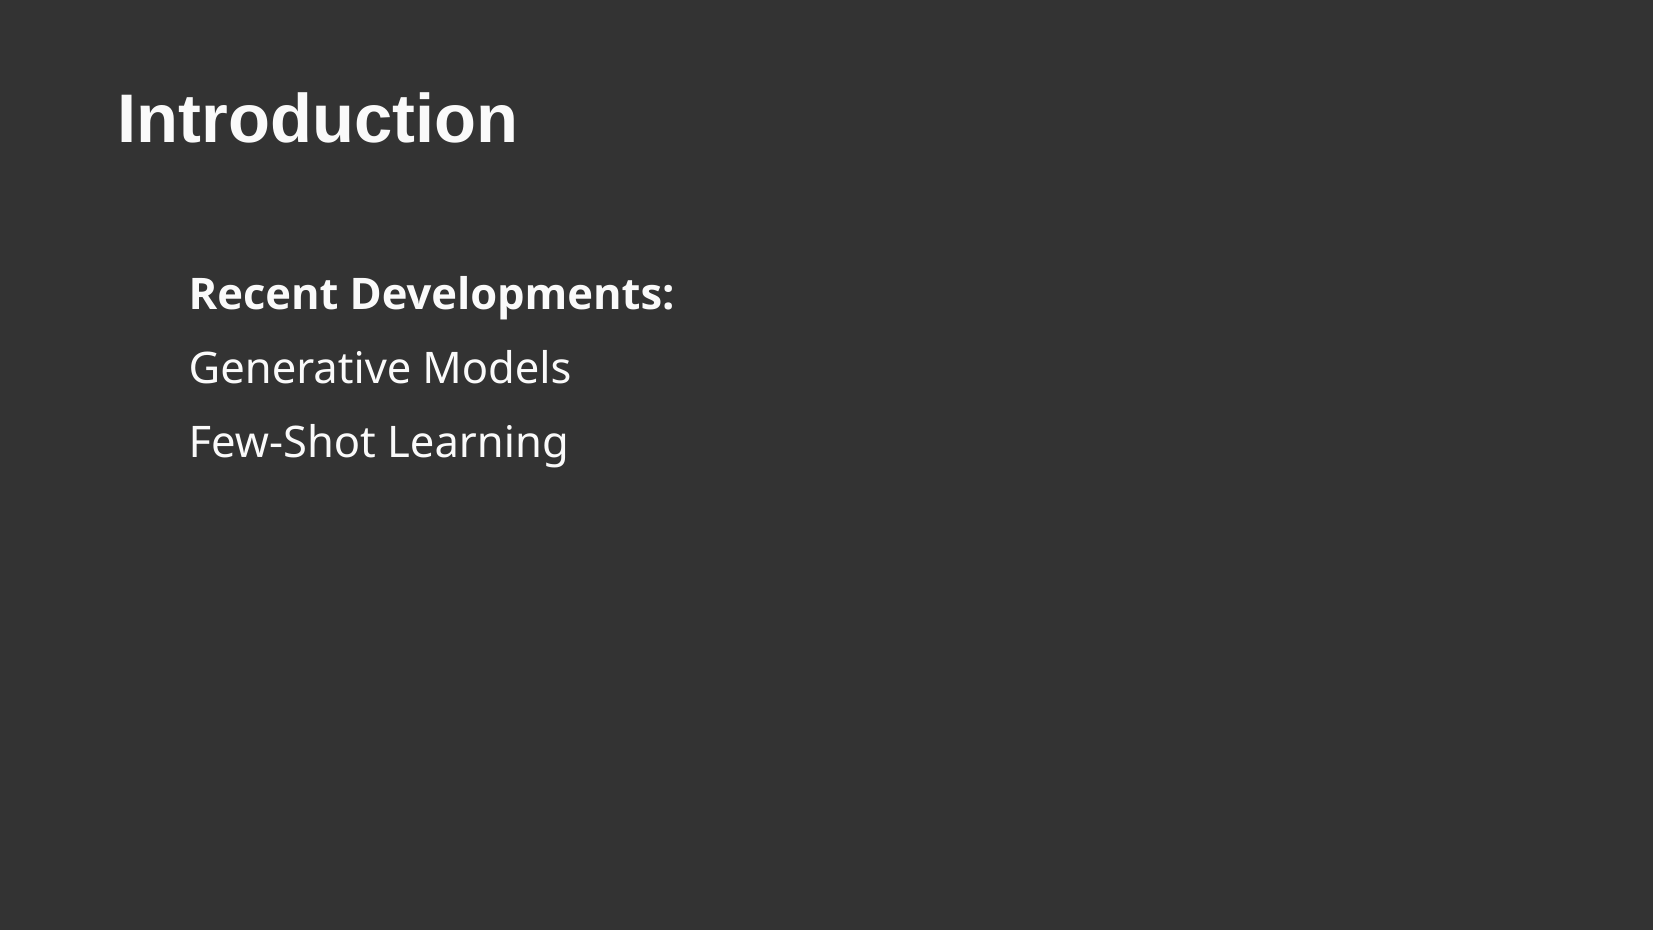

Introduction
Recent Developments:
Generative Models
Few-Shot Learning